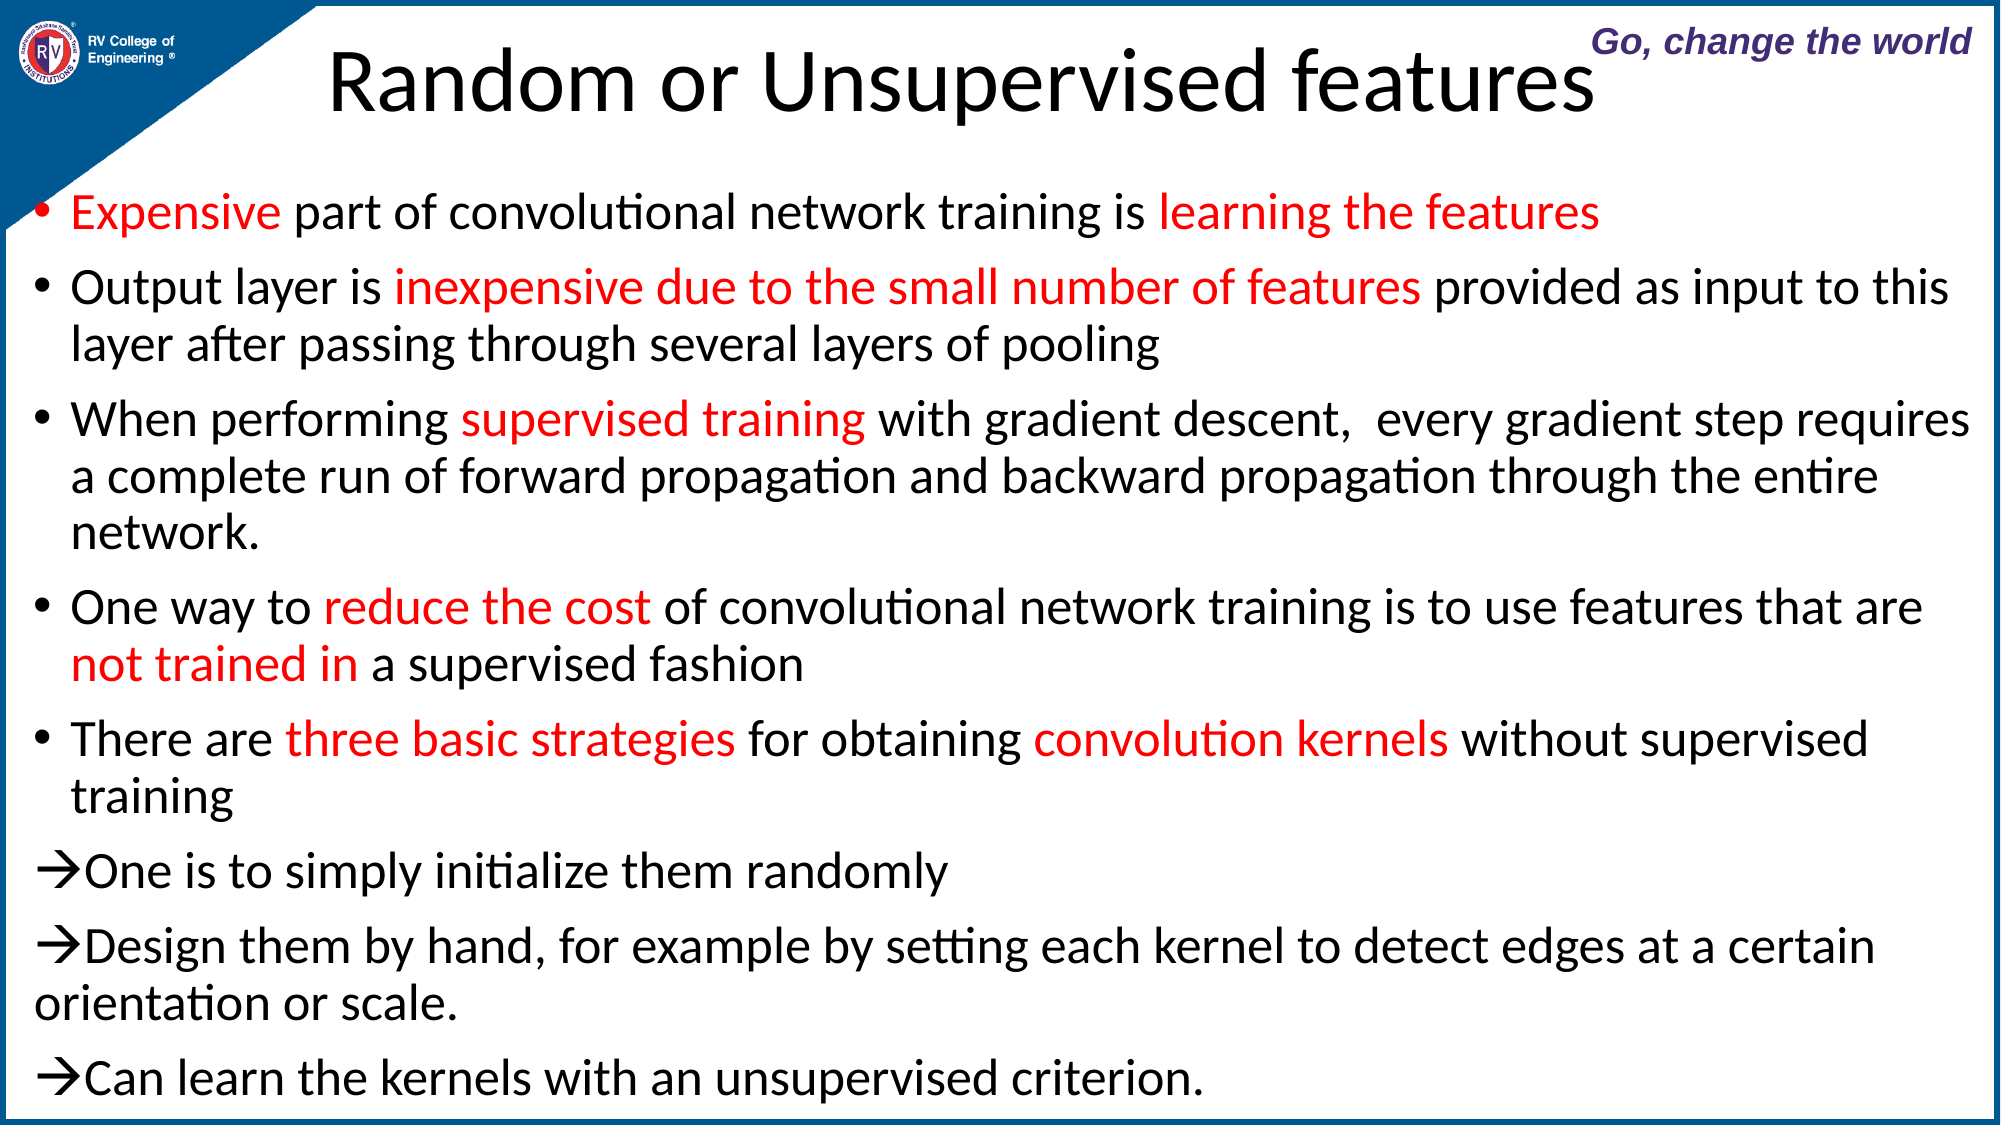

# Random or Unsupervised features
Expensive part of convolutional network training is learning the features
Output layer is inexpensive due to the small number of features provided as input to this layer after passing through several layers of pooling
When performing supervised training with gradient descent,  every gradient step requires a complete run of forward propagation and backward propagation through the entire network.
One way to reduce the cost of convolutional network training is to use features that are not trained in a supervised fashion
There are three basic strategies for obtaining convolution kernels without supervised training
🡪One is to simply initialize them randomly
🡪Design them by hand, for example by setting each kernel to detect edges at a certain orientation or scale.
🡪Can learn the kernels with an unsupervised criterion.